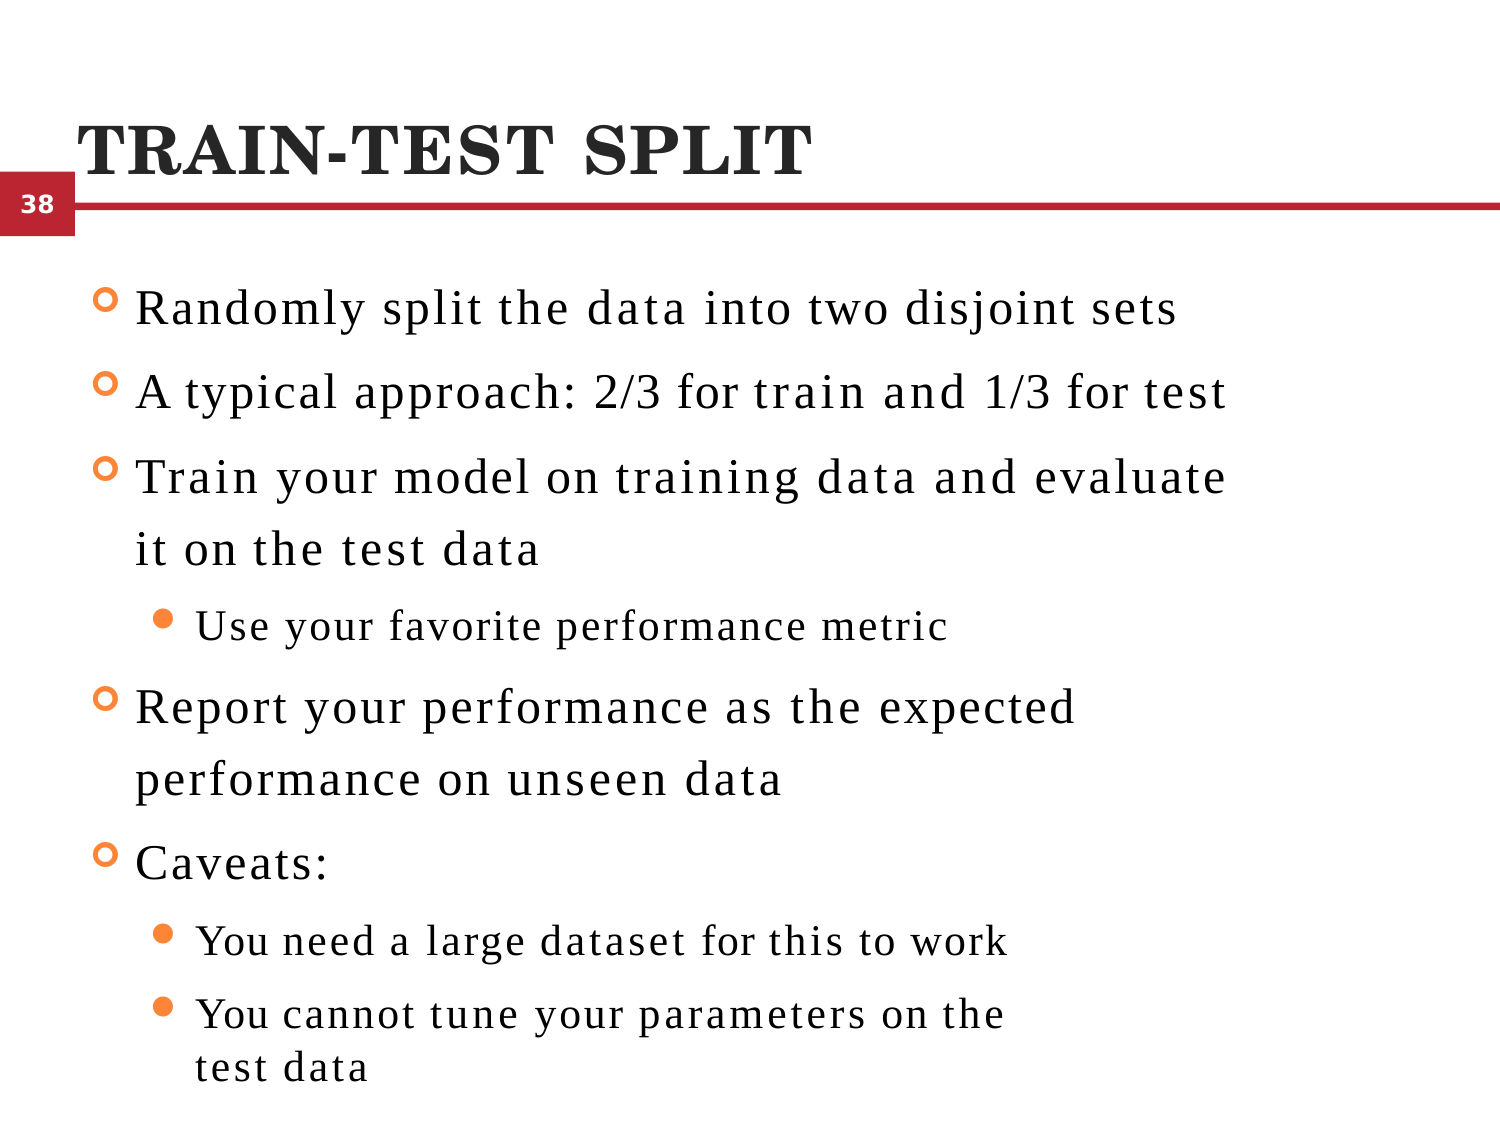

# Train-Test Split
Randomly split the data into two disjoint sets
A typical approach: 2/3 for train and 1/3 for test
Train your model on training data and evaluate
it on the test data
Use your favorite performance metric
Report your performance as the expected performance on unseen data
Caveats:
You need a large dataset for this to work
You cannot tune your parameters on the test data
22